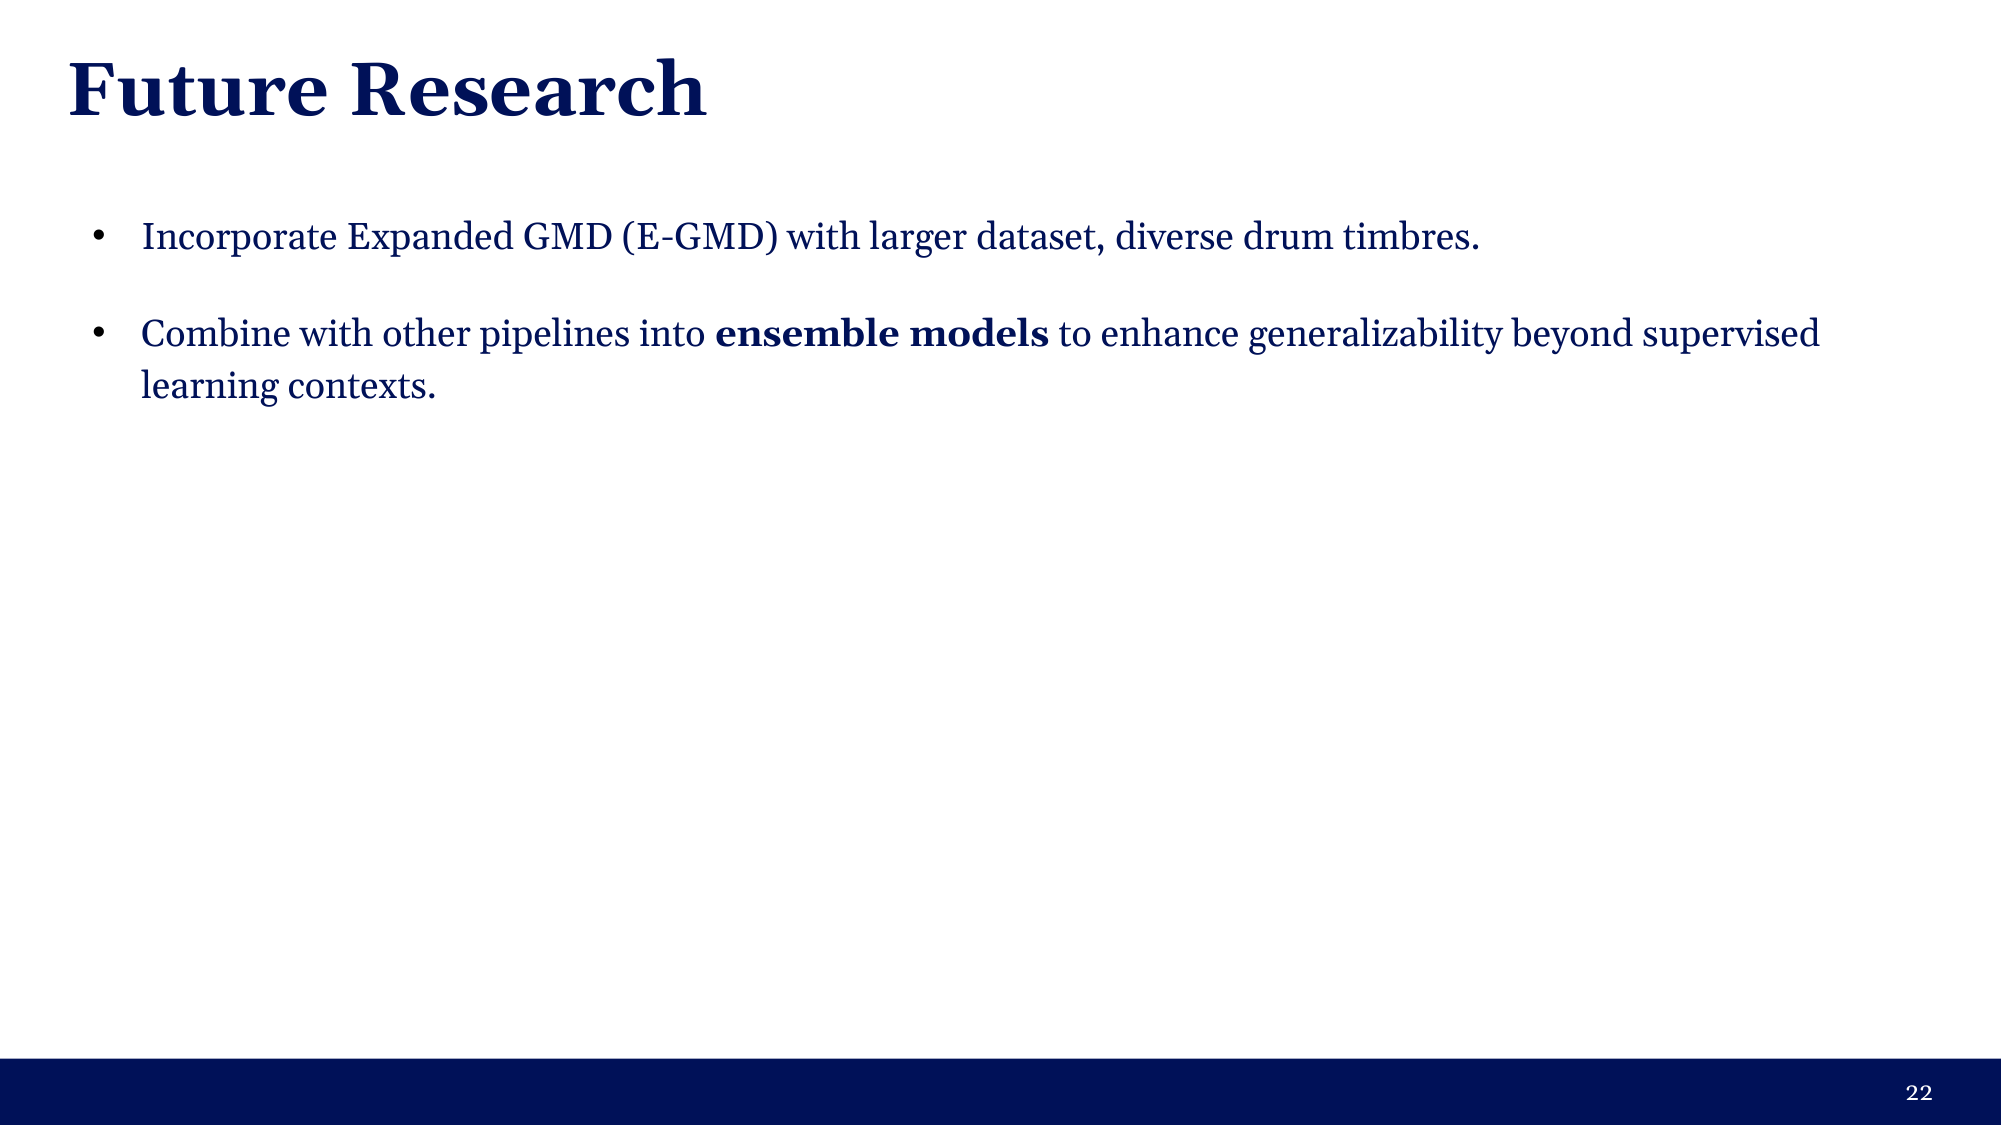

# Future Research

Incorporate Expanded GMD (E-GMD) with larger dataset, diverse drum timbres.
Combine with other pipelines into ensemble models to enhance generalizability beyond supervised learning contexts.

22